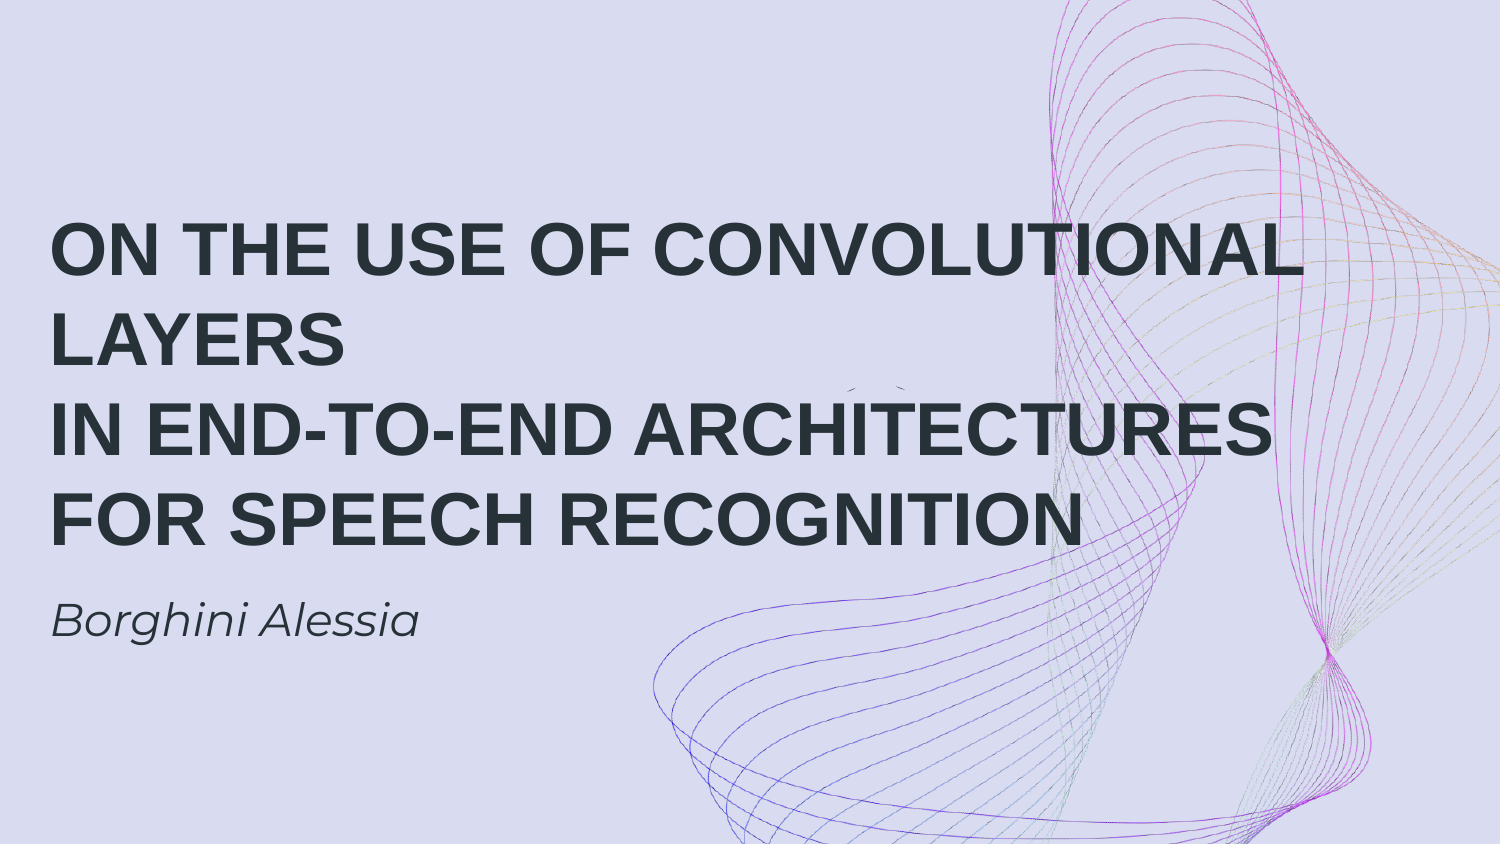

ON THE USE OF CONVOLUTIONAL LAYERS
IN END-TO-END ARCHITECTURES
FOR SPEECH RECOGNITION

Borghini Alessia